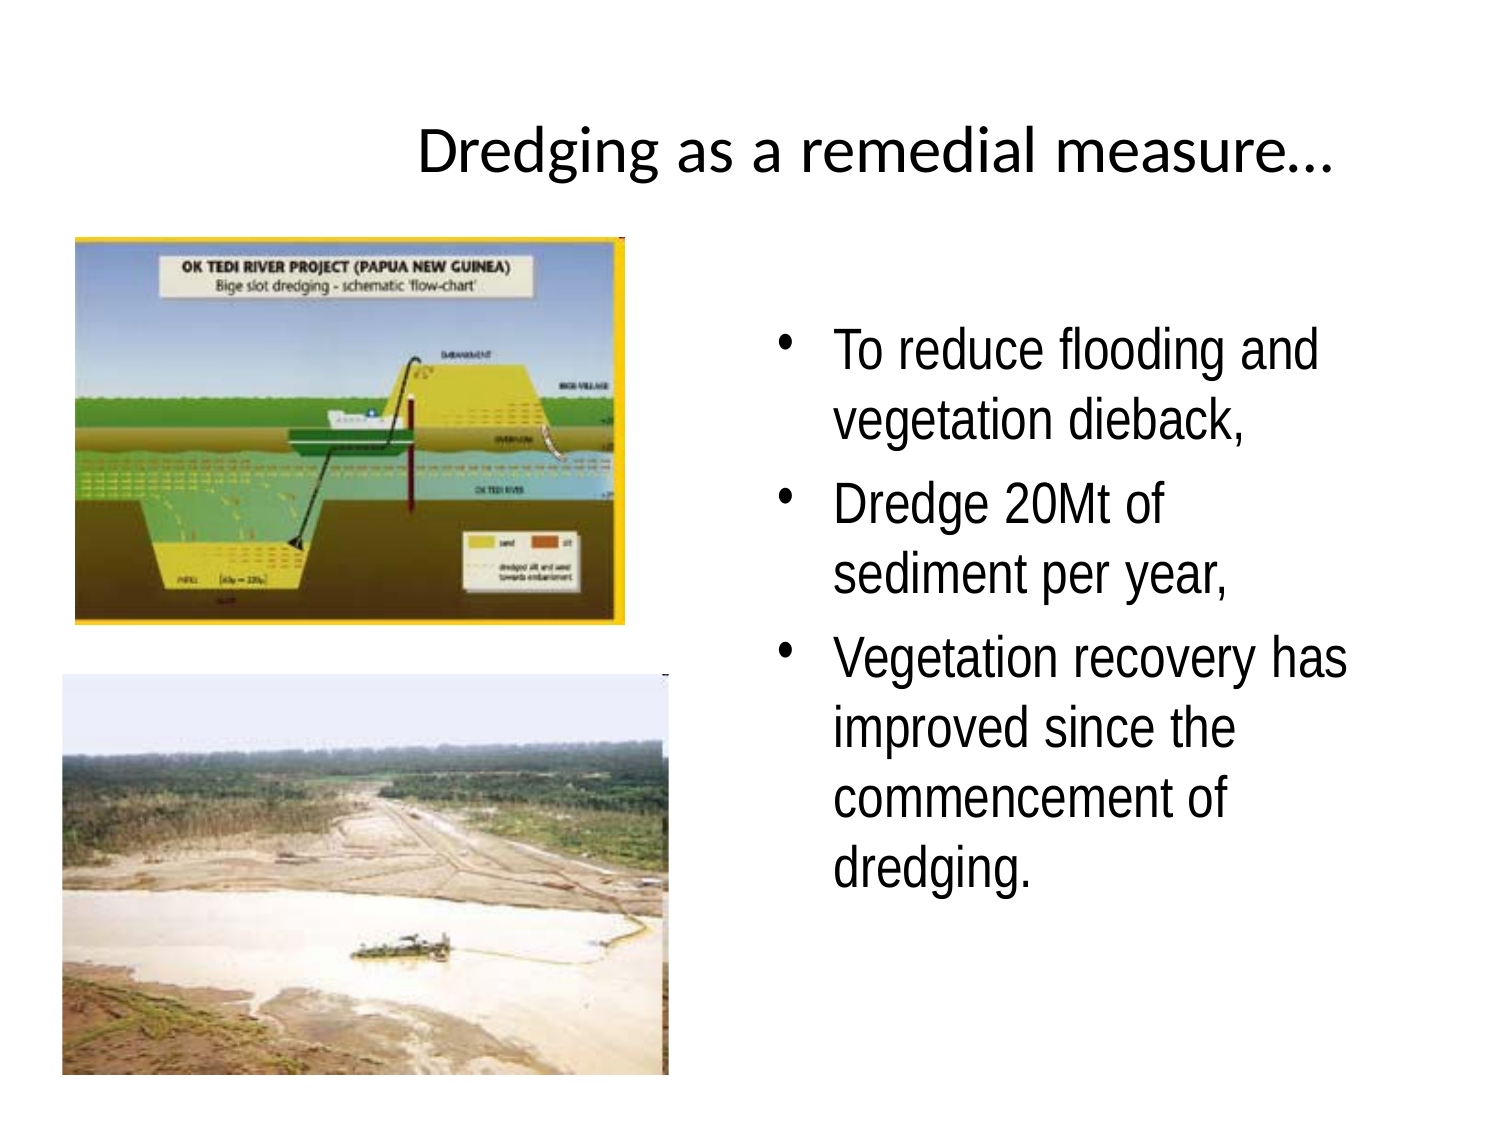

# Dredging as a remedial measure…

To reduce flooding and vegetation dieback,
Dredge 20Mt of sediment per year,
Vegetation recovery has improved since the commencement of dredging.